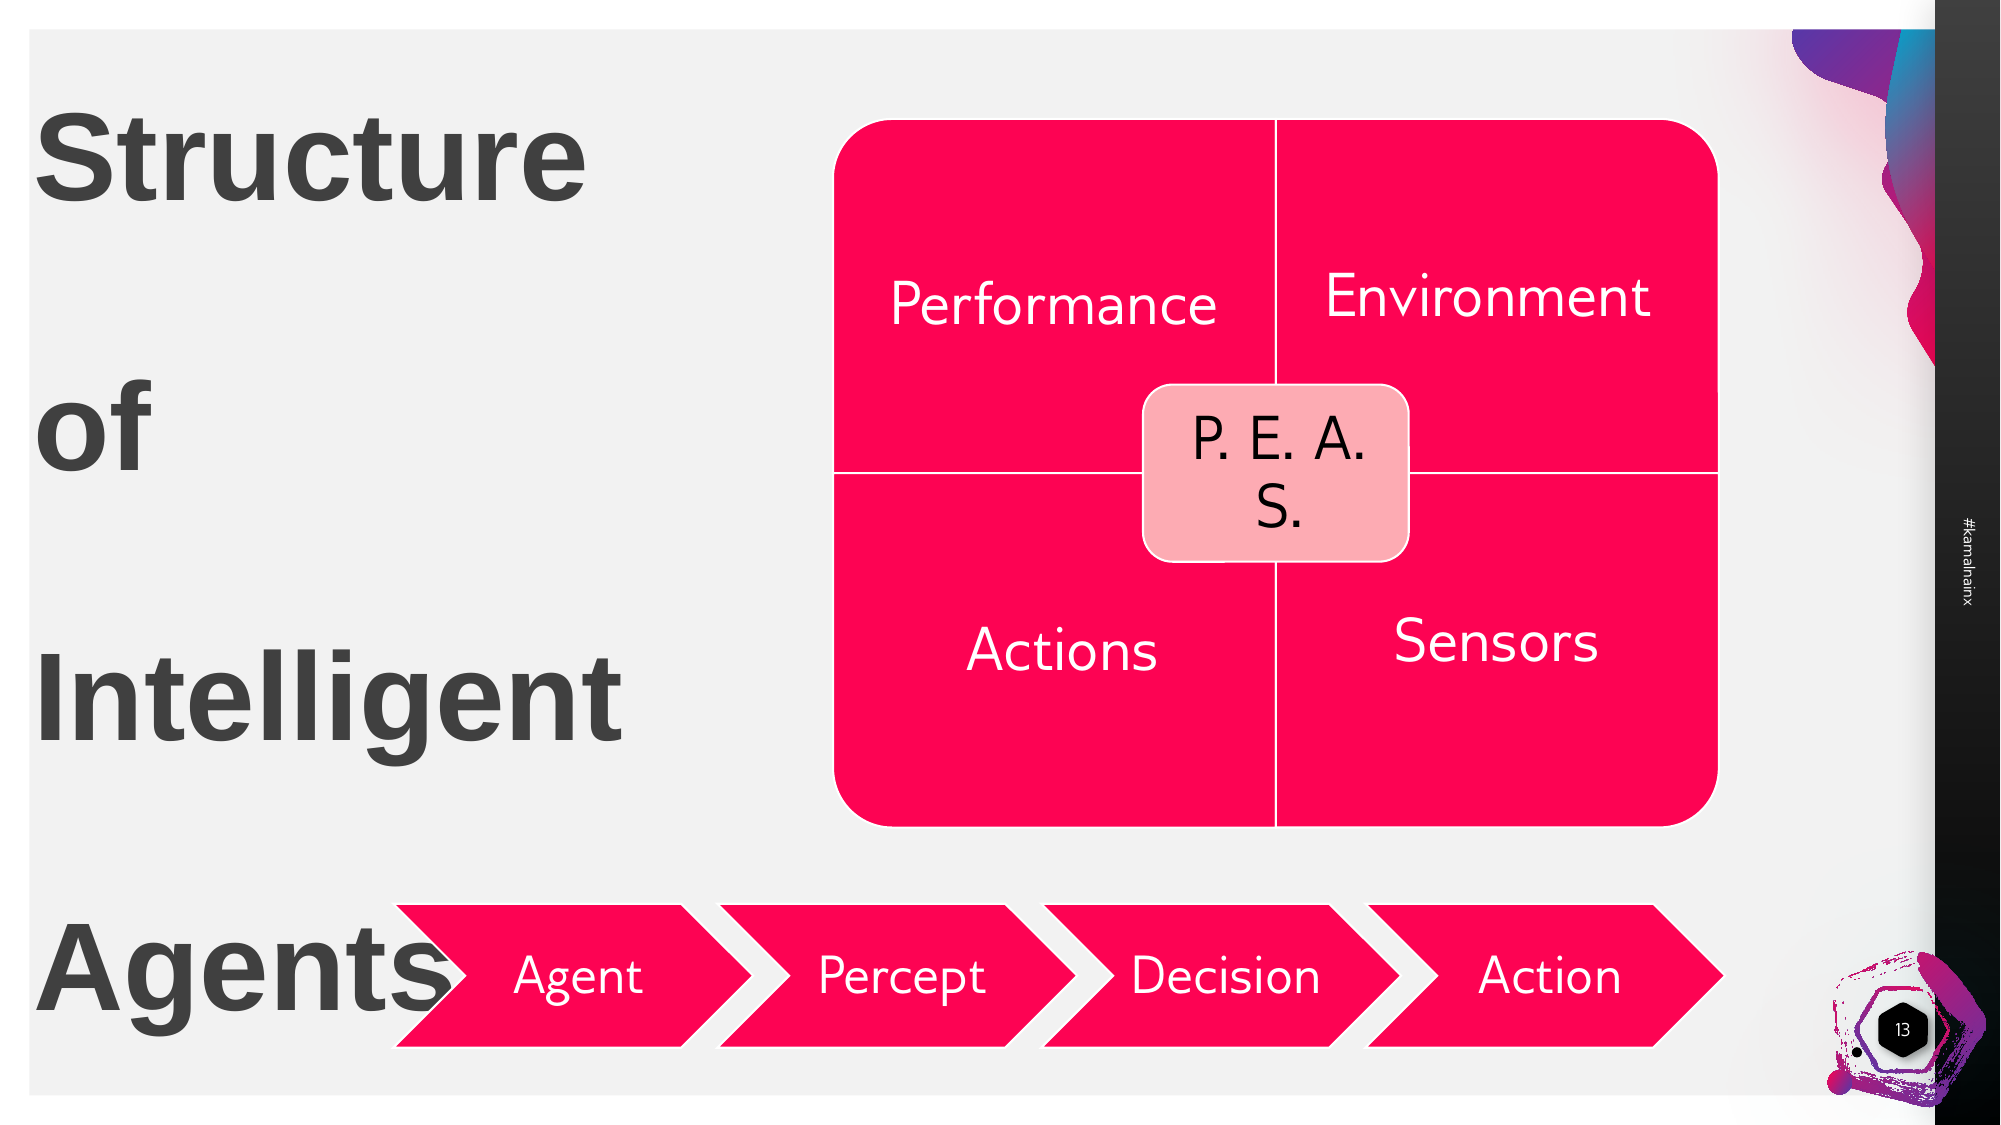

# Structure of Intelligent Agents
Performance
Environment
Actions
Sensors
P. E. A. S.
Agent
Percept
Decision
Action
13